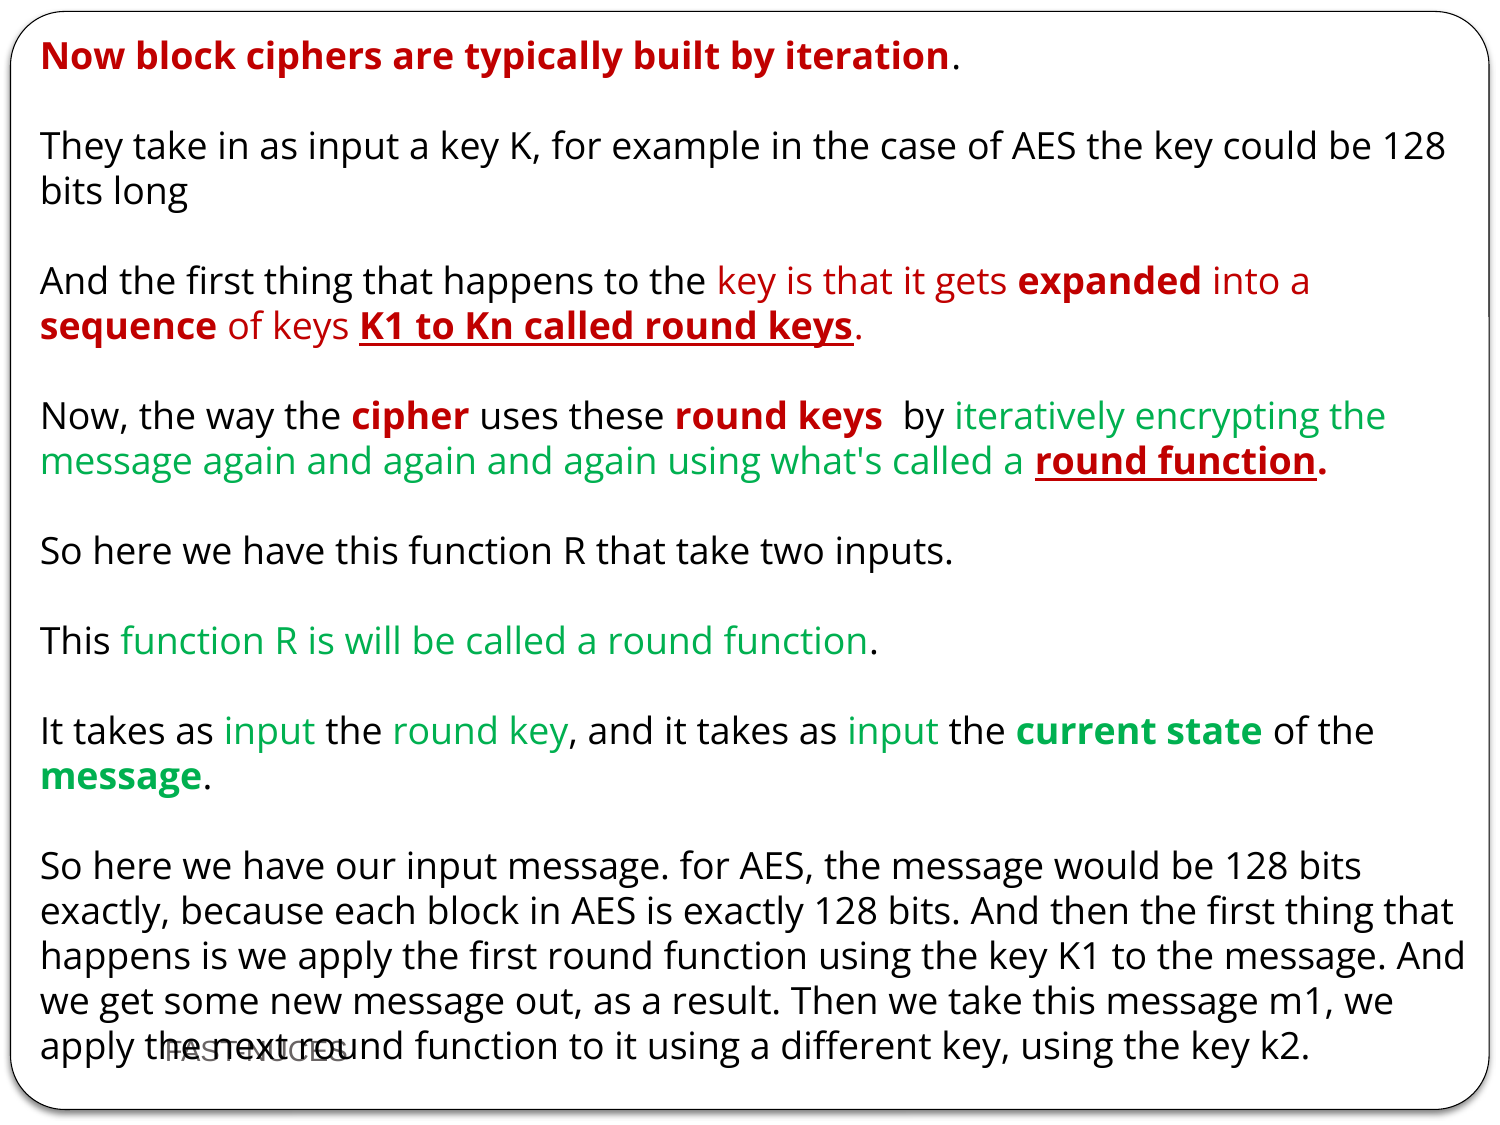

Now block ciphers are typically built by iteration.

They take in as input a key K, for example in the case of AES the key could be 128 bits long

And the first thing that happens to the key is that it gets expanded into a sequence of keys K1 to Kn called round keys.

Now, the way the cipher uses these round keys  by iteratively encrypting the message again and again and again using what's called a round function.

So here we have this function R that take two inputs.

This function R is will be called a round function.

It takes as input the round key, and it takes as input the current state of the message.

So here we have our input message. for AES, the message would be 128 bits exactly, because each block in AES is exactly 128 bits. And then the first thing that happens is we apply the first round function using the key K1 to the message. And we get some new message out, as a result. Then we take this message m1, we apply the next round function to it using a different key, using the key k2.
FAST-NUCES